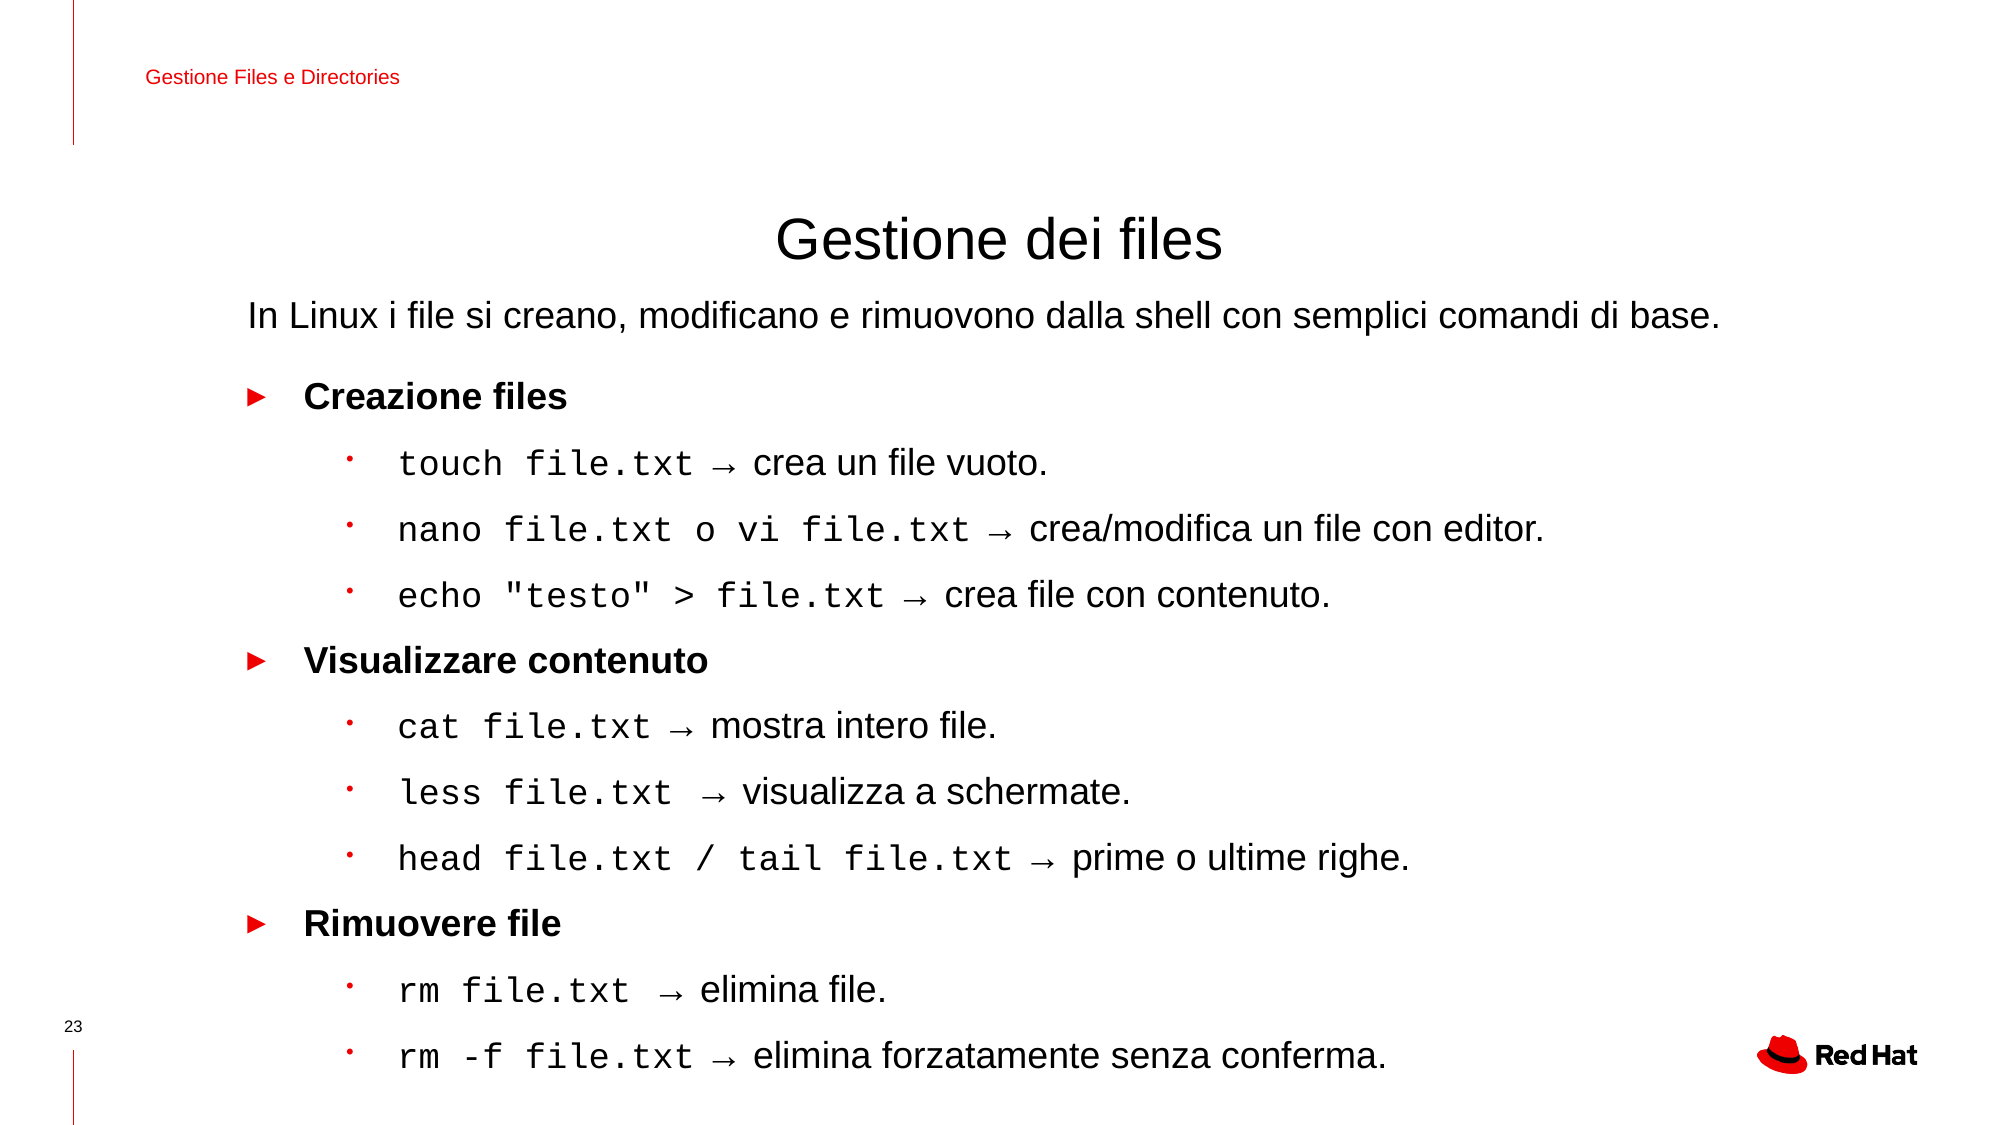

Gestione Files e Directories
# Gestione dei files
In Linux i file si creano, modificano e rimuovono dalla shell con semplici comandi di base.
Creazione files
touch file.txt → crea un file vuoto.
nano file.txt o vi file.txt → crea/modifica un file con editor.
echo "testo" > file.txt → crea file con contenuto.
Visualizzare contenuto
cat file.txt → mostra intero file.
less file.txt → visualizza a schermate.
head file.txt / tail file.txt → prime o ultime righe.
Rimuovere file
rm file.txt → elimina file.
rm -f file.txt → elimina forzatamente senza conferma.
23